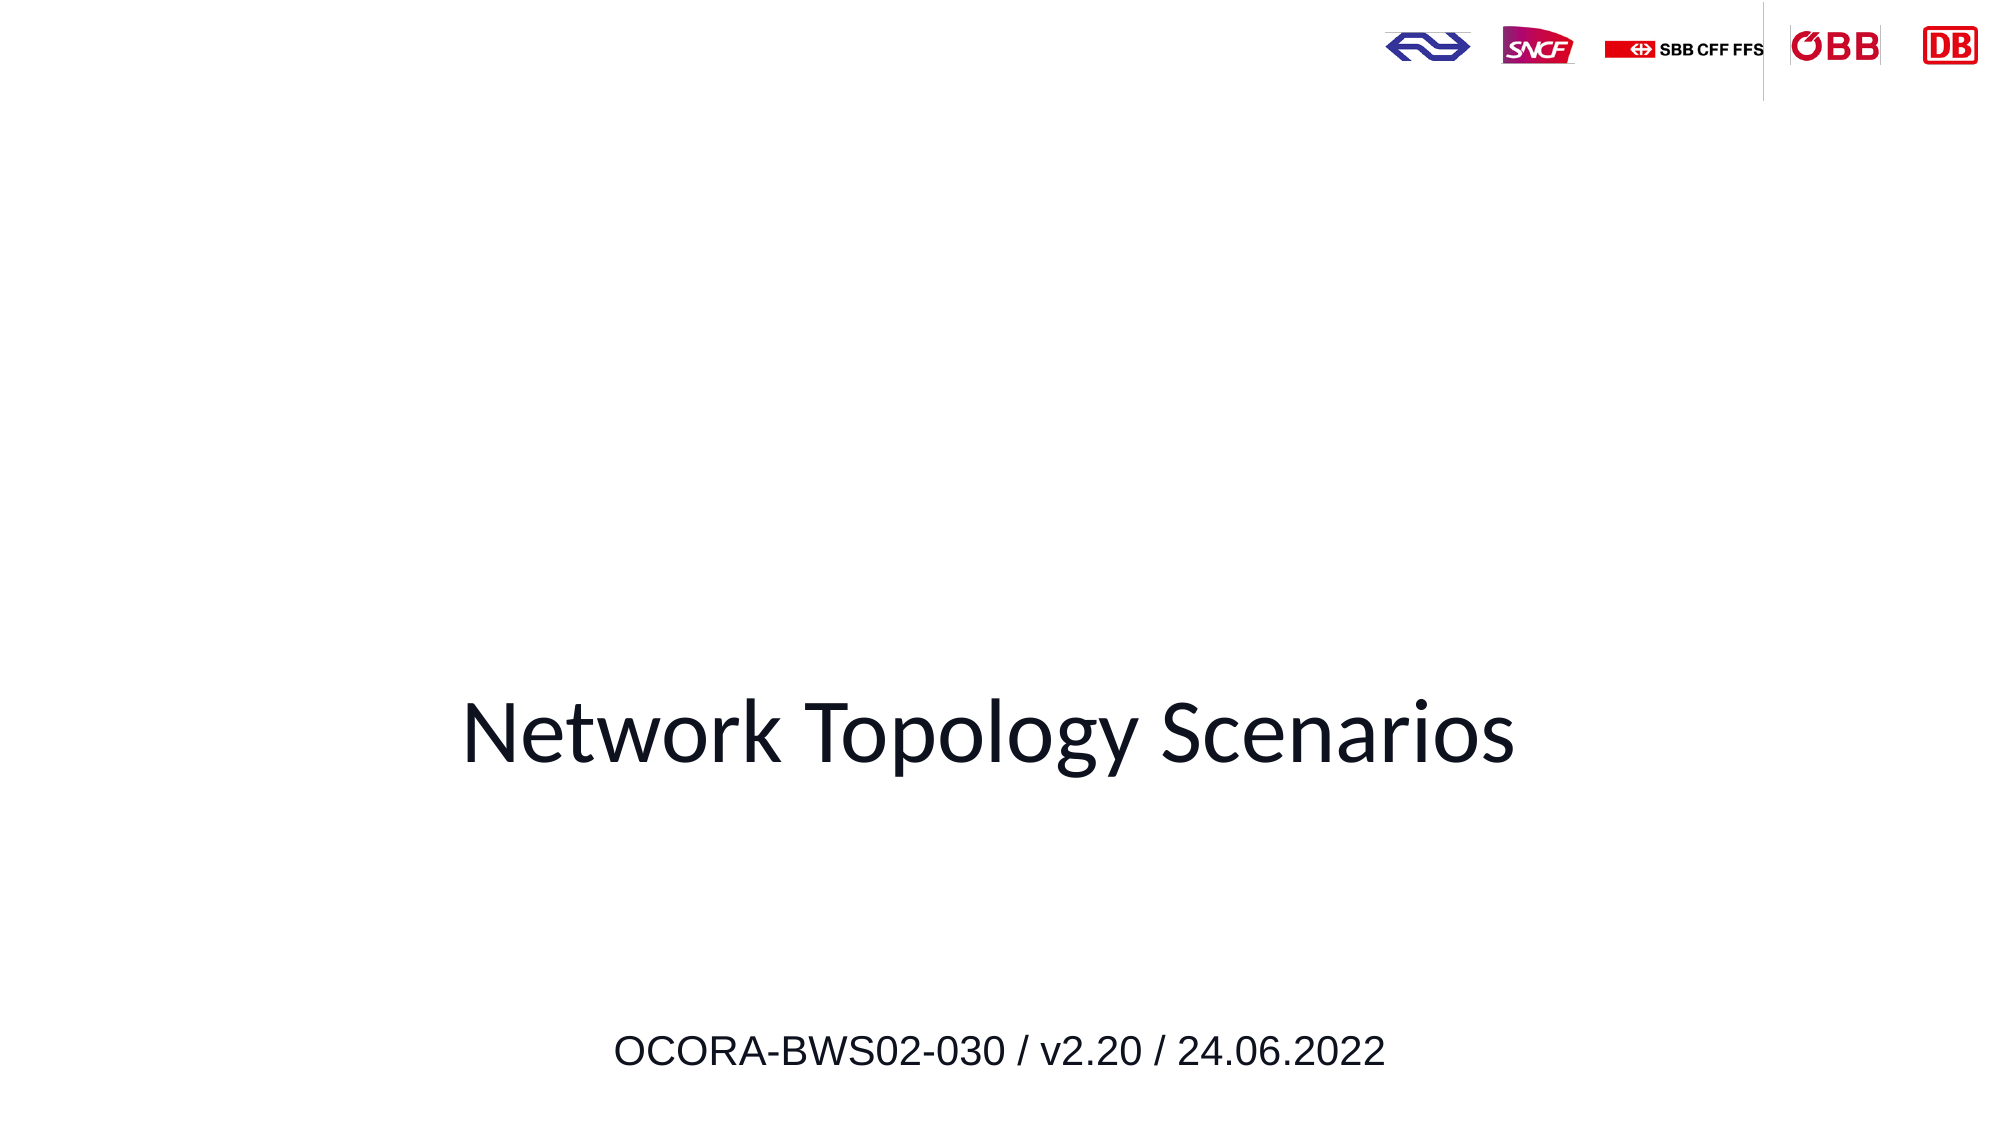

# Network Topology Scenarios
OCORA-BWS02-030 / v2.20 / 24.06.2022